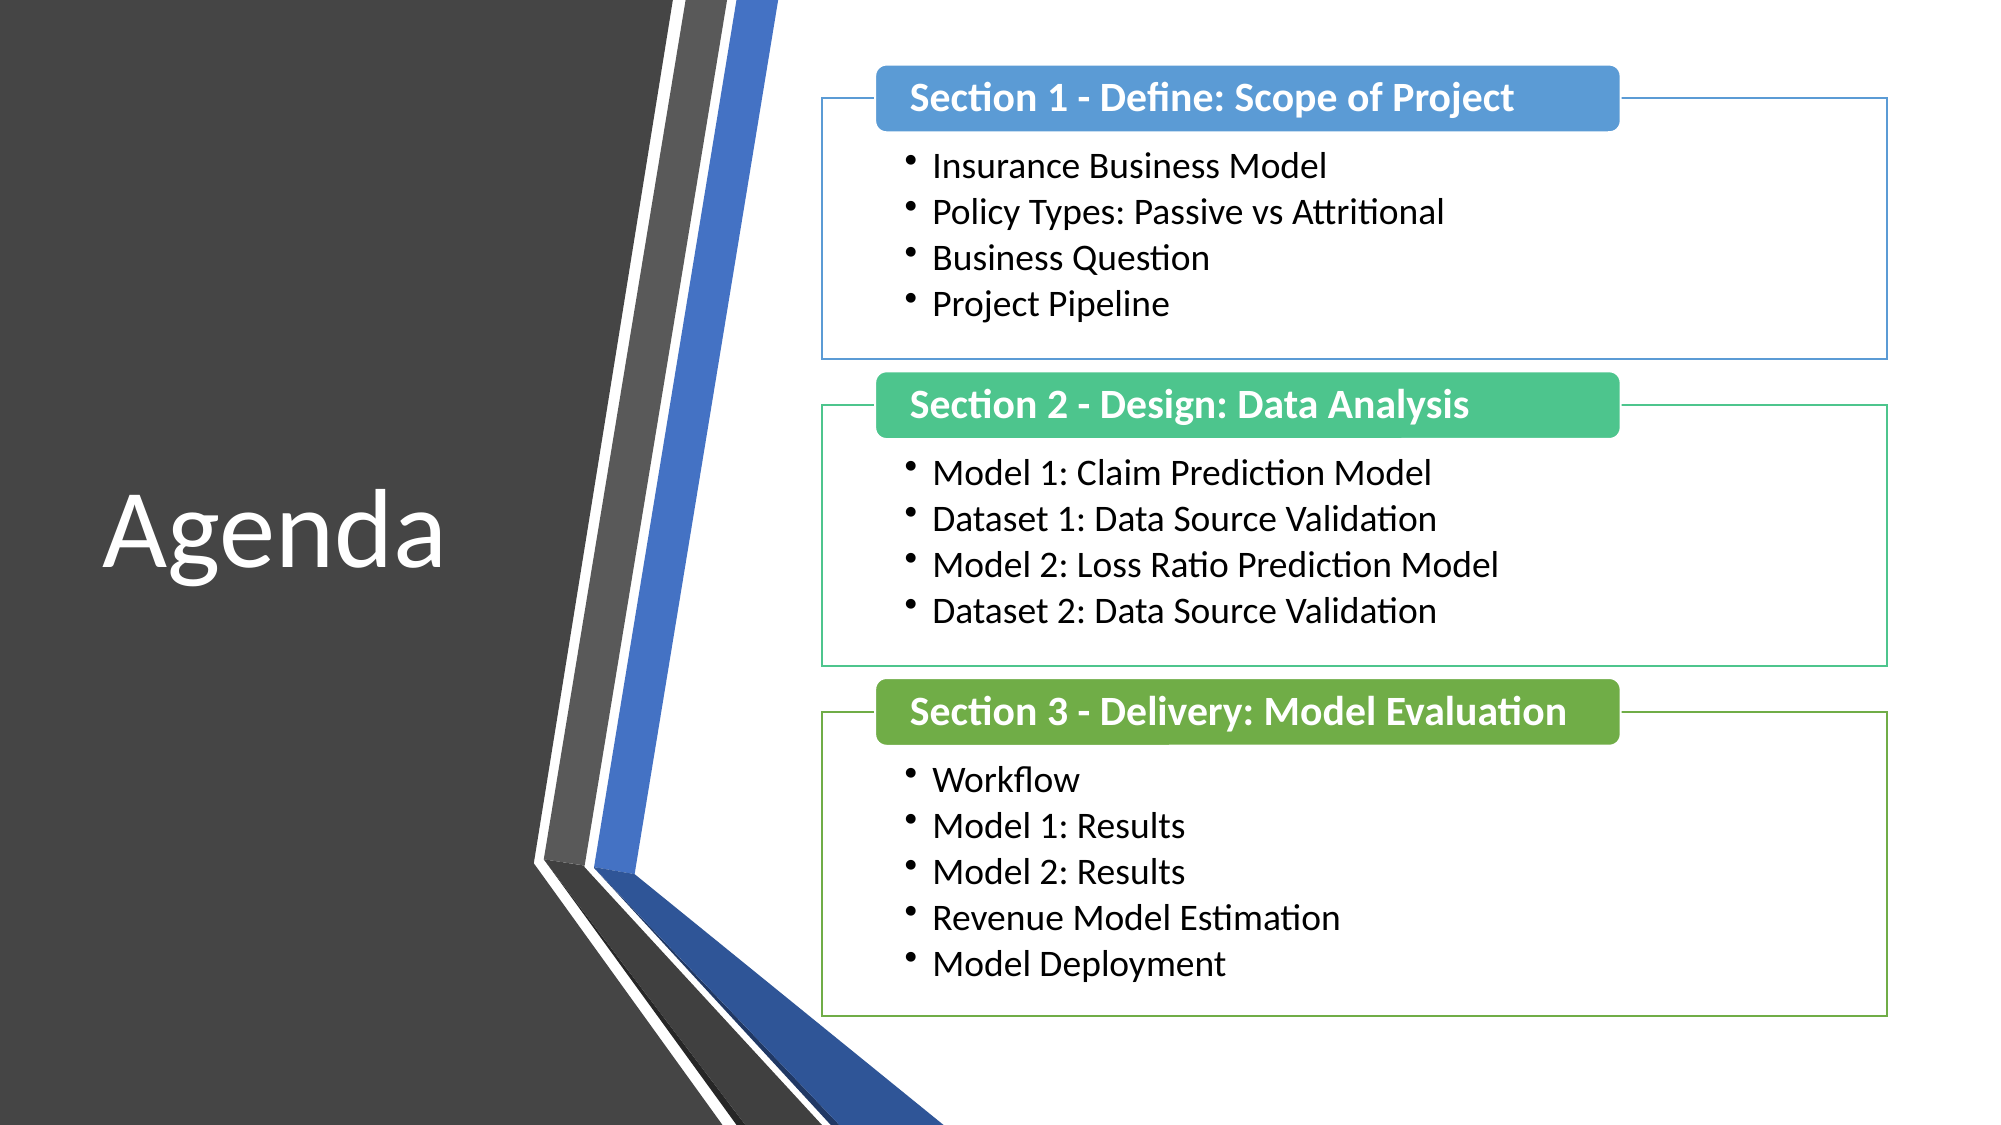

Insurance Business Model
Policy Types: Passive vs Attritional
Business Question
Project Pipeline
Section 1 - Define: Scope of Project
Model 1: Claim Prediction Model
Dataset 1: Data Source Validation
Model 2: Loss Ratio Prediction Model
Dataset 2: Data Source Validation
Section 2 - Design: Data Analysis
Workflow
Model 1: Results
Model 2: Results
Revenue Model Estimation
Model Deployment
Section 3 - Delivery: Model Evaluation
# Agenda